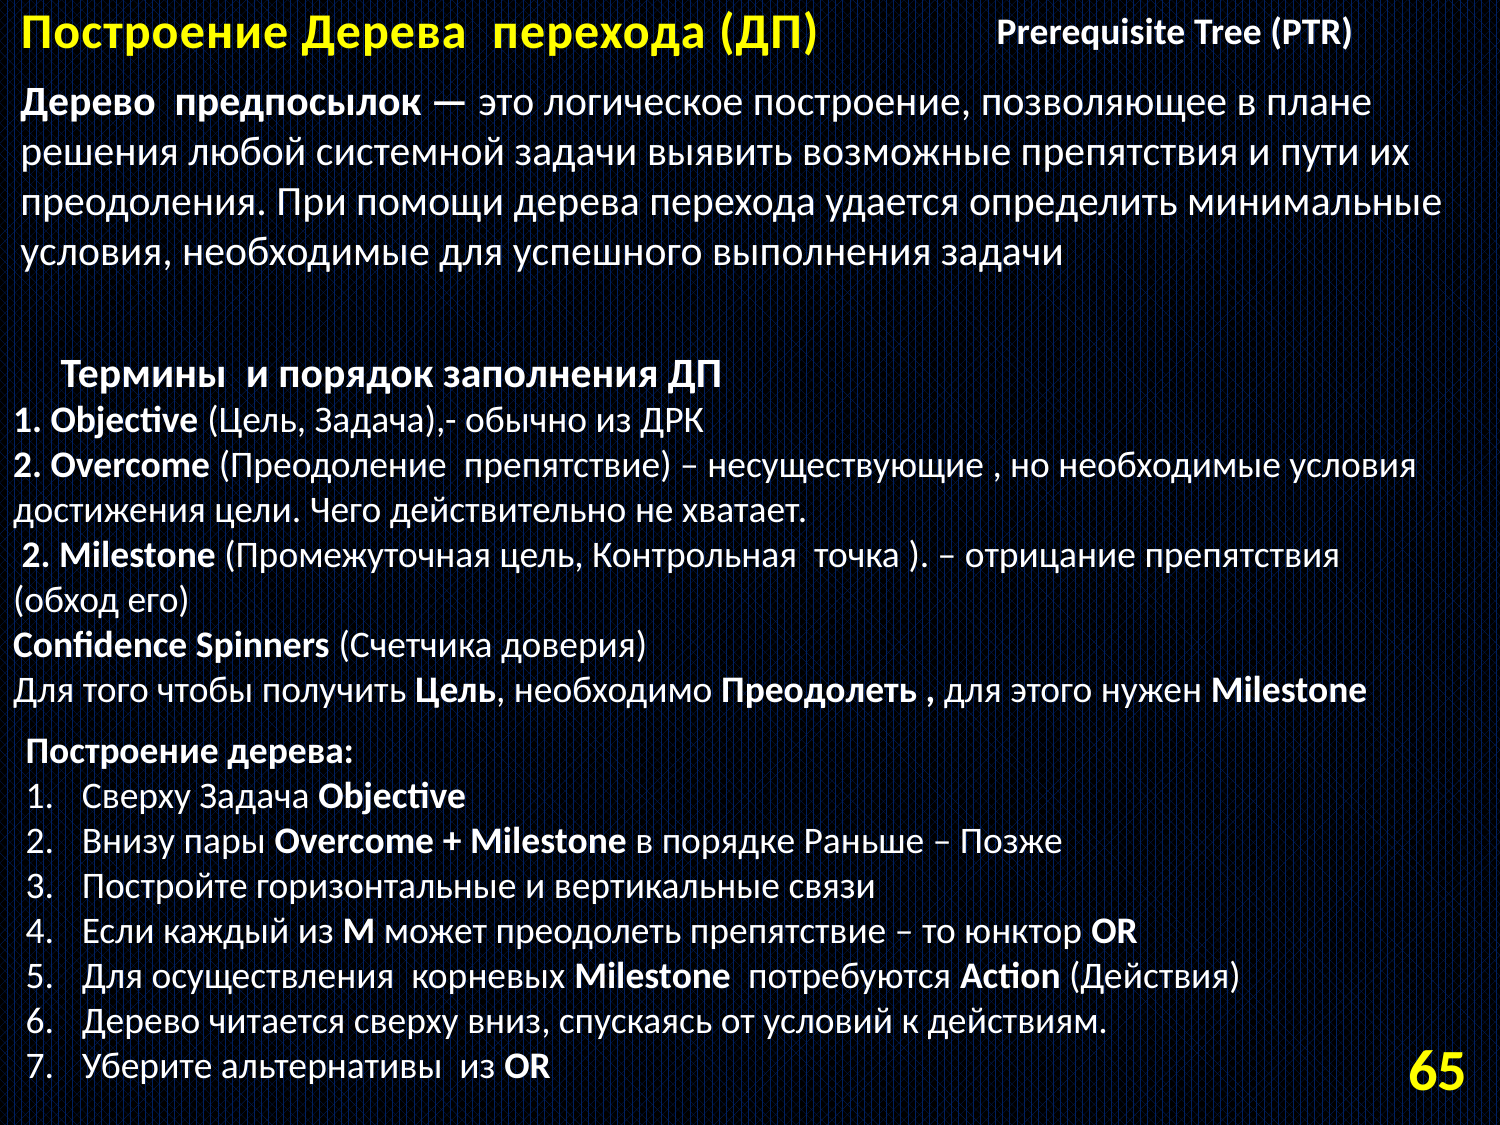

Построение Дерева  перехода (ДП)
Prerequisite Tree (PTR)
Дерево  предпосылок — это логическое построение, позволяющее в плане решения любой системной задачи выявить возможные препятствия и пути их преодоления. При помощи дерева перехода удается определить минимальные условия, необходимые для успешного выполнения задачи
     Термины  и порядок заполнения ДП
1. Objective (Цель, Задача),- обычно из ДРК
2. Overcome (Преодоление  препятствие) – несуществующие , но необходимые условия  достижения цели. Чего действительно не хватает.
 2. Milestone (Промежуточная цель, Контрольная  точка ). – отрицание препятствия  (обход его)
Confidence Spinners (Счетчика доверия)
Для того чтобы получить Цель, необходимо Преодолеть , для этого нужен Milestone
Построение дерева:
Сверху Задача Objective
Внизу пары Overcome + Milestone в порядке Раньше – Позже
Постройте горизонтальные и вертикальные связи
Если каждый из M может преодолеть препятствие – то юнктор OR
Для осуществления  корневых Milestone  потребуются Action (Действия)
Дерево читается сверху вниз, спускаясь от условий к действиям.
Уберите альтернативы  из OR
65